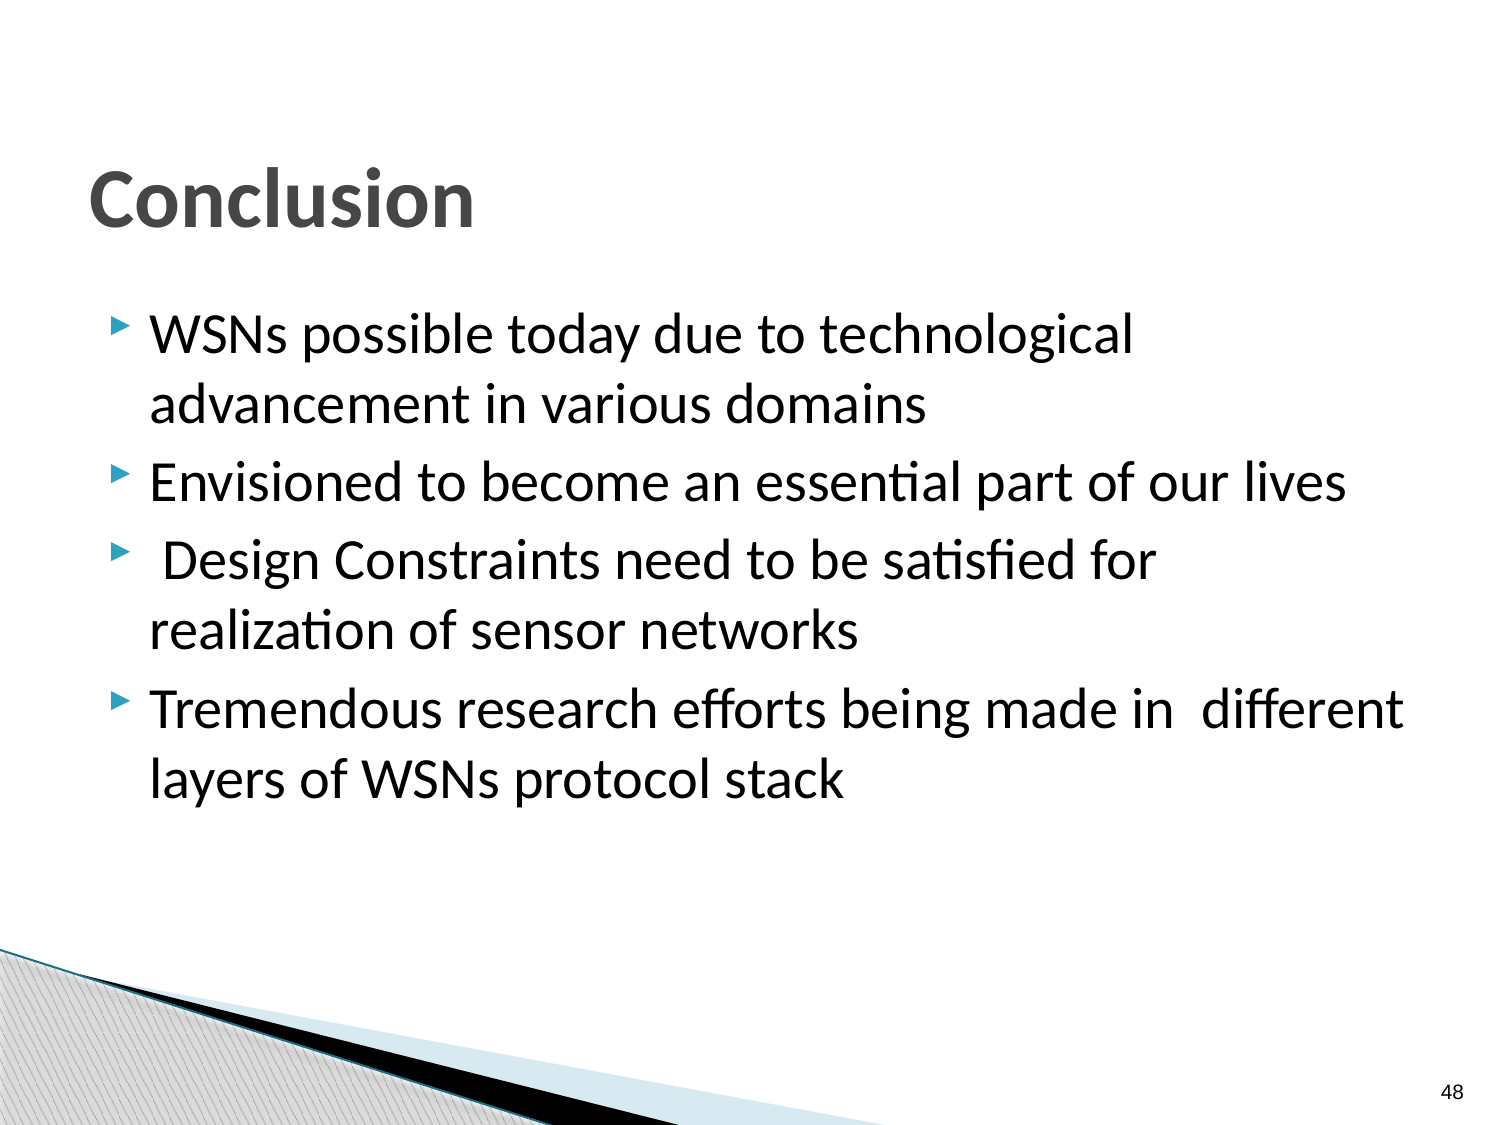

# Conclusion
WSNs possible today due to technological advancement in various domains
Envisioned to become an essential part of our lives
 Design Constraints need to be satisfied for realization of sensor networks
Tremendous research efforts being made in  different layers of WSNs protocol stack
48